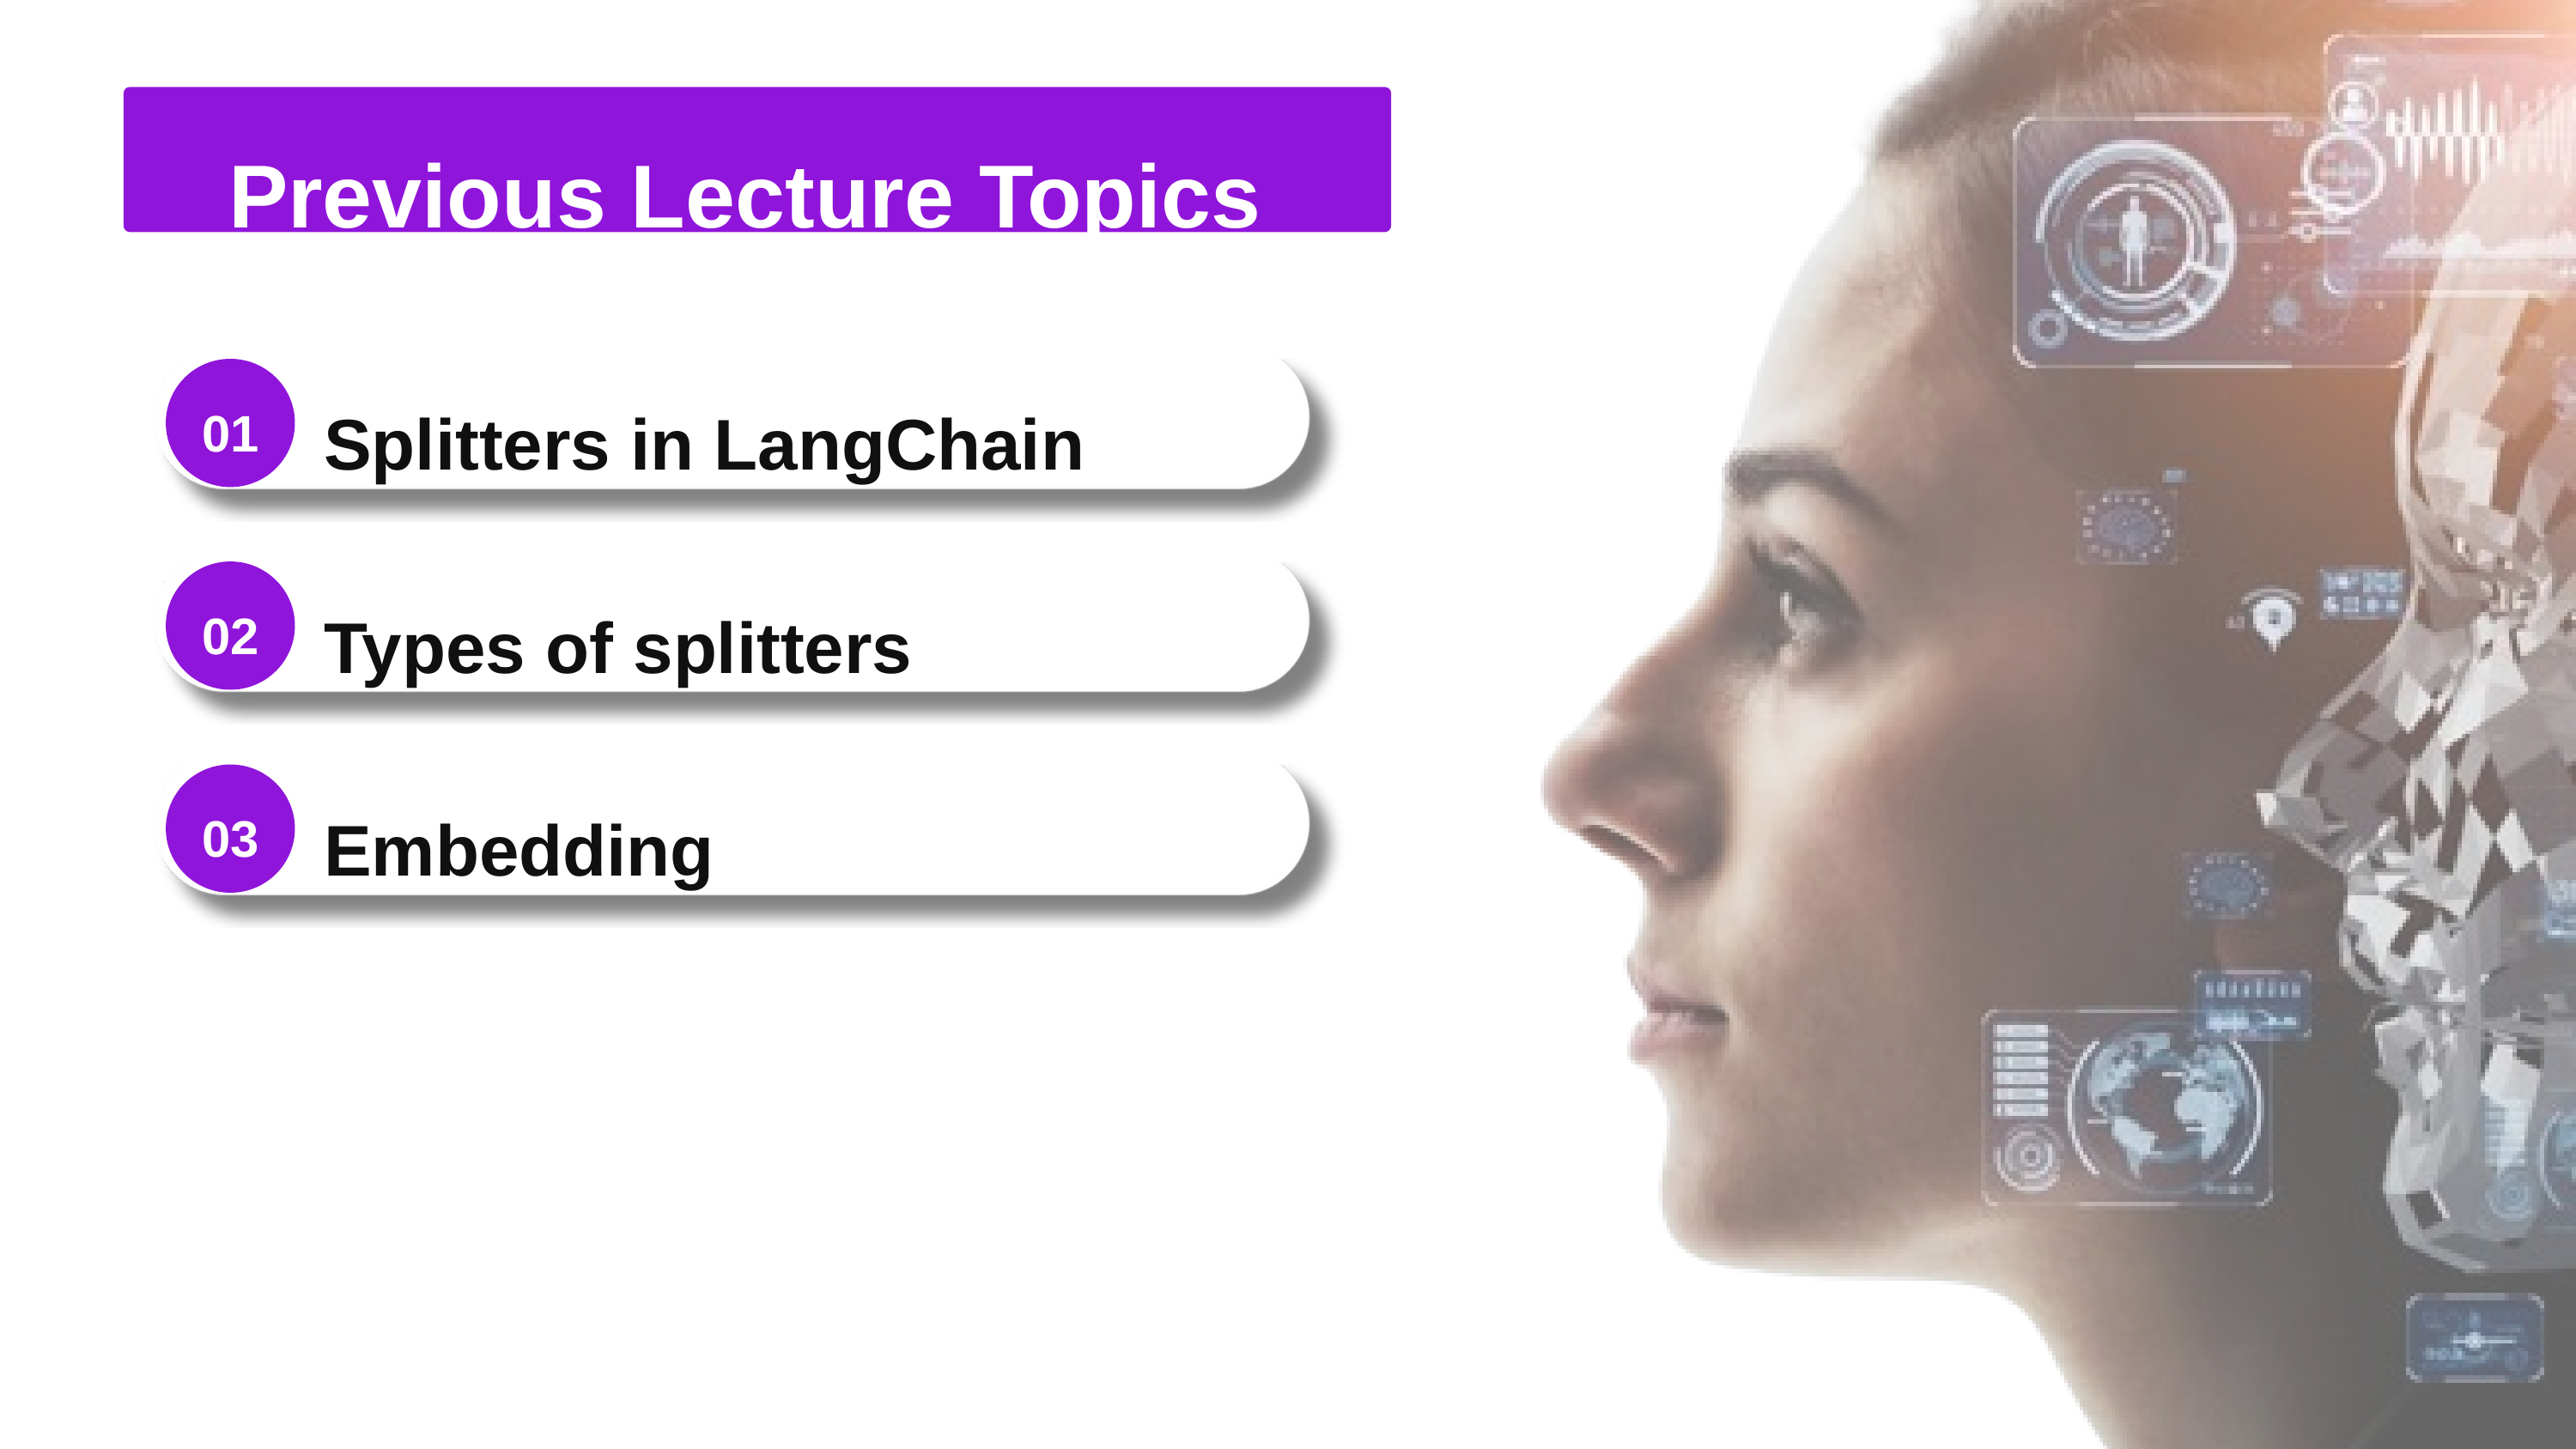

Previous Lecture Topics

01
Splitters in LangChain

02
Types of splitters

03
Embedding